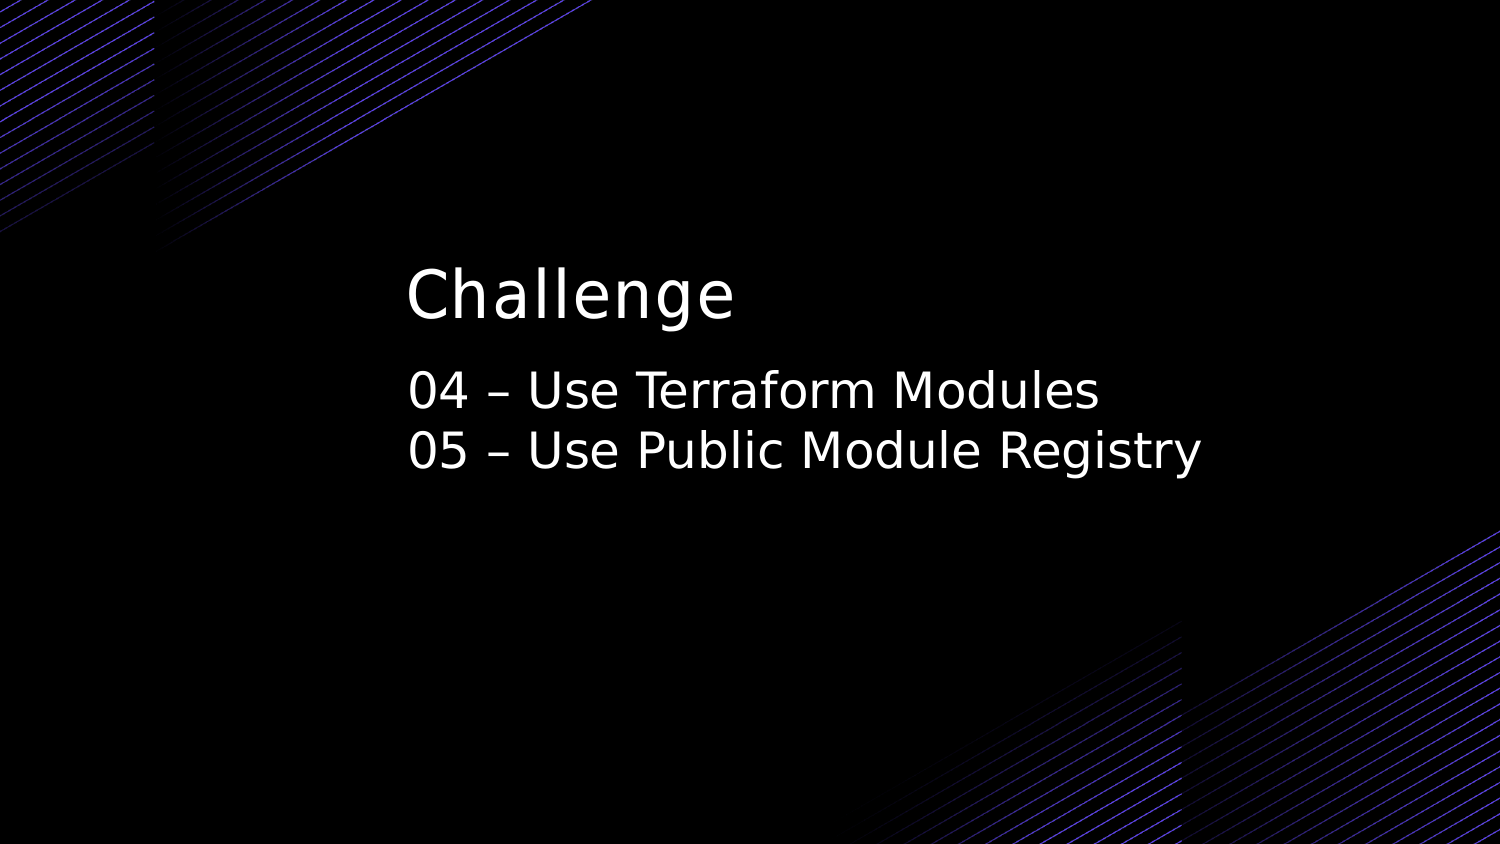

Challenge
04 – Use Terraform Modules
05 – Use Public Module Registry